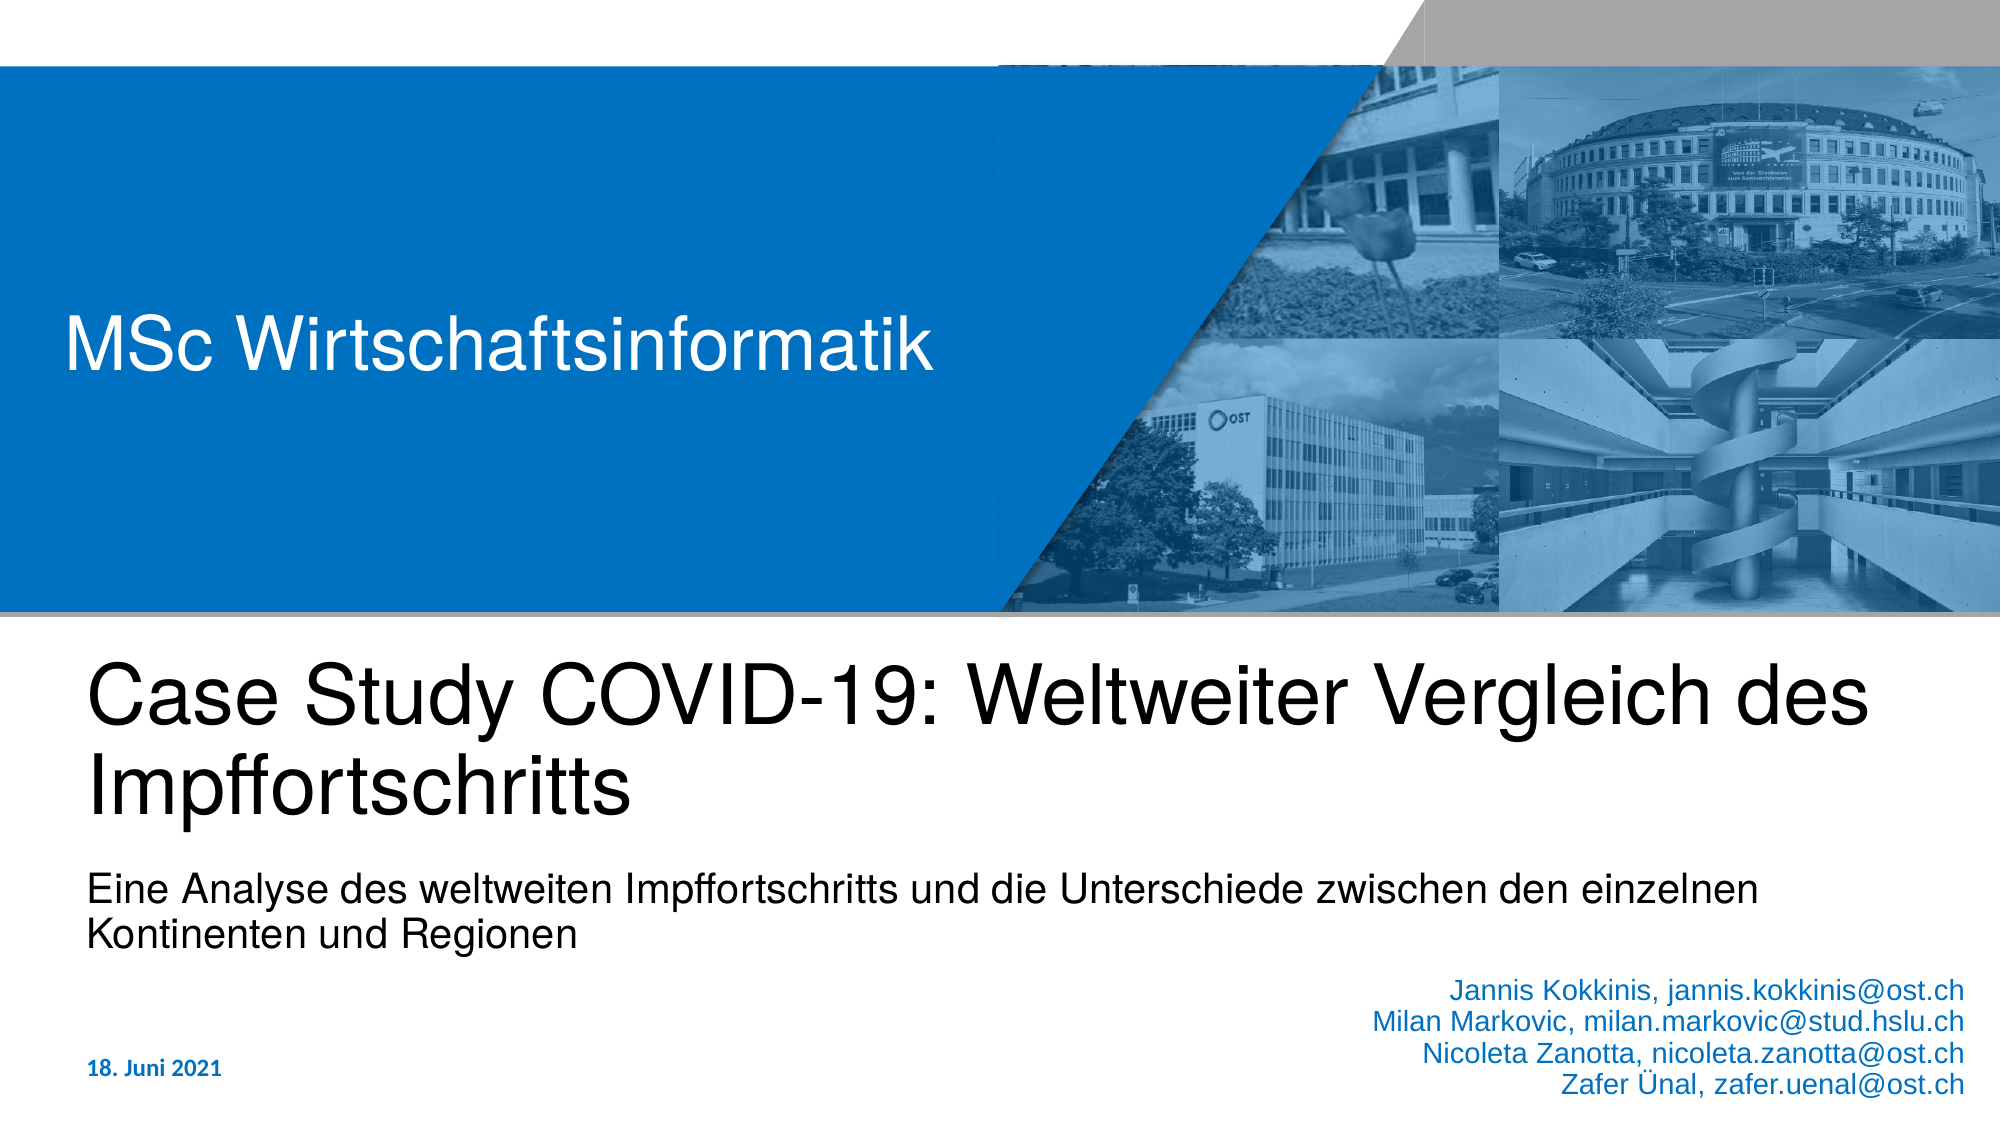

# Case Study COVID-19: Weltweiter Vergleich des Impffortschritts
Eine Analyse des weltweiten Impffortschritts und die Unterschiede zwischen den einzelnen Kontinenten und Regionen
Jannis Kokkinis, jannis.kokkinis@ost.ch
Milan Markovic, milan.markovic@stud.hslu.ch
Nicoleta Zanotta, nicoleta.zanotta@ost.ch
Zafer Ünal, zafer.uenal@ost.ch
18. Juni 2021